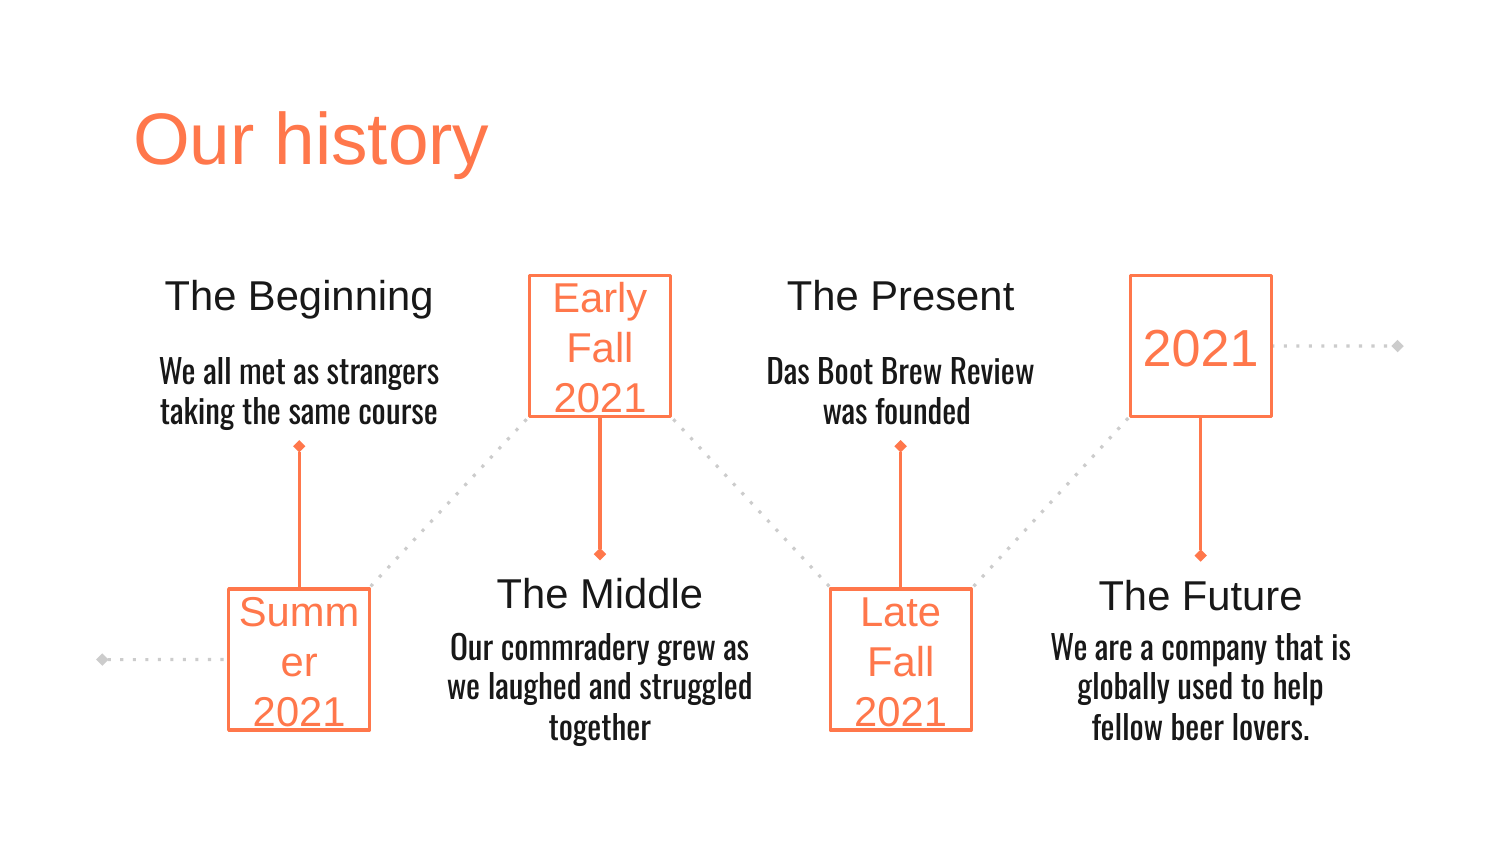

# Our history
The Beginning
The Present

Early Fall 2021
2021
We all met as strangers taking the same course
Das Boot Brew Review was founded
The Middle
The Future

Summer 2021
Late Fall 2021
Our commradery grew as we laughed and struggled together
We are a company that is globally used to help fellow beer lovers.